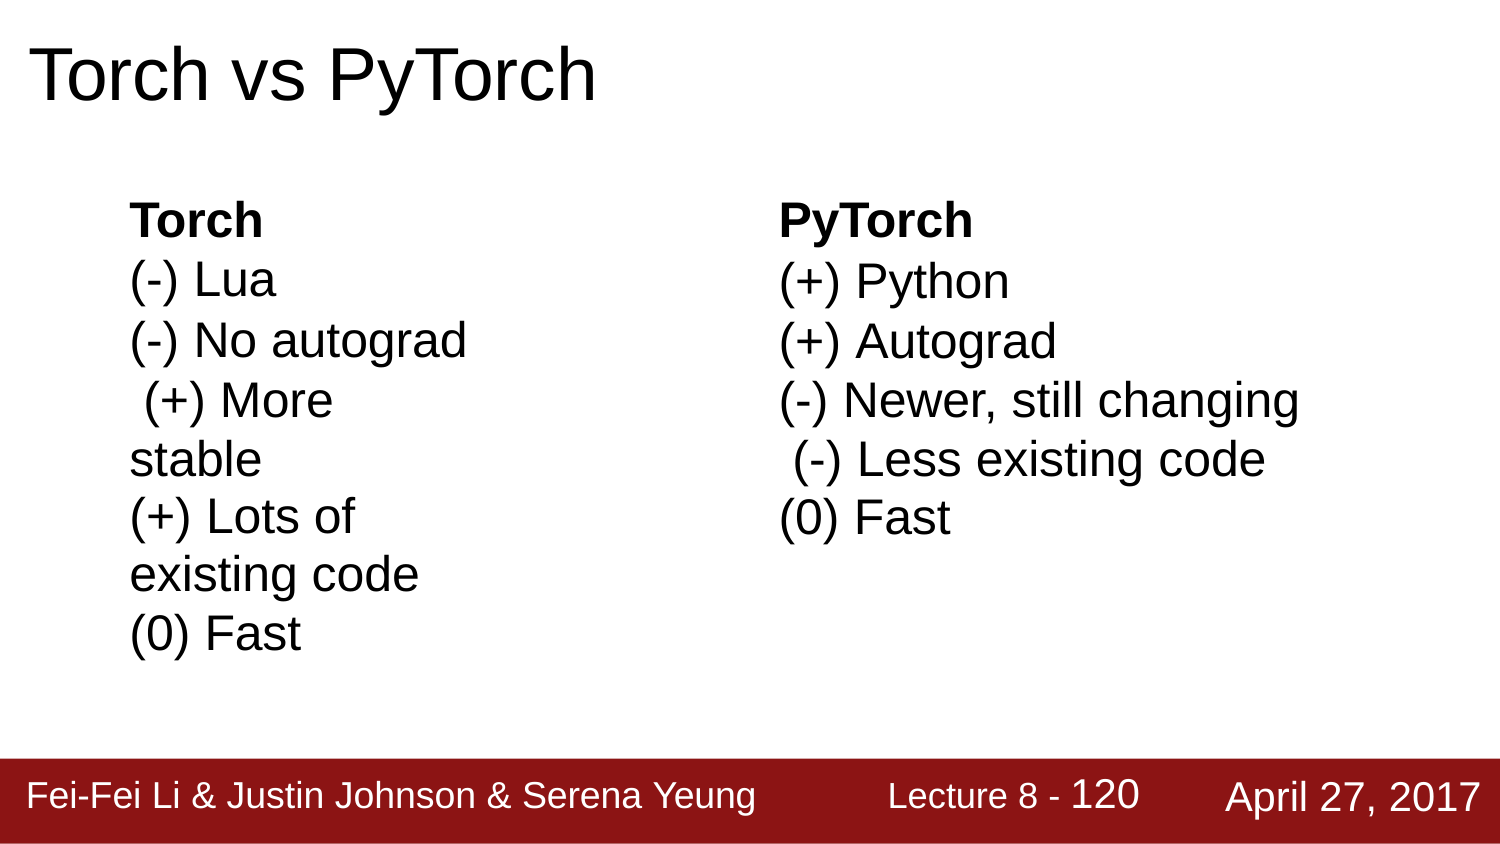

# Torch vs PyTorch
Torch
(-) Lua
(-) No autograd  (+) More stable
(+) Lots of existing code
(0) Fast
PyTorch
(+) Python  (+) Autograd
(-) Newer, still changing  (-) Less existing code
(0) Fast
Lecture 8 - 120
April 27, 2017
Fei-Fei Li & Justin Johnson & Serena Yeung